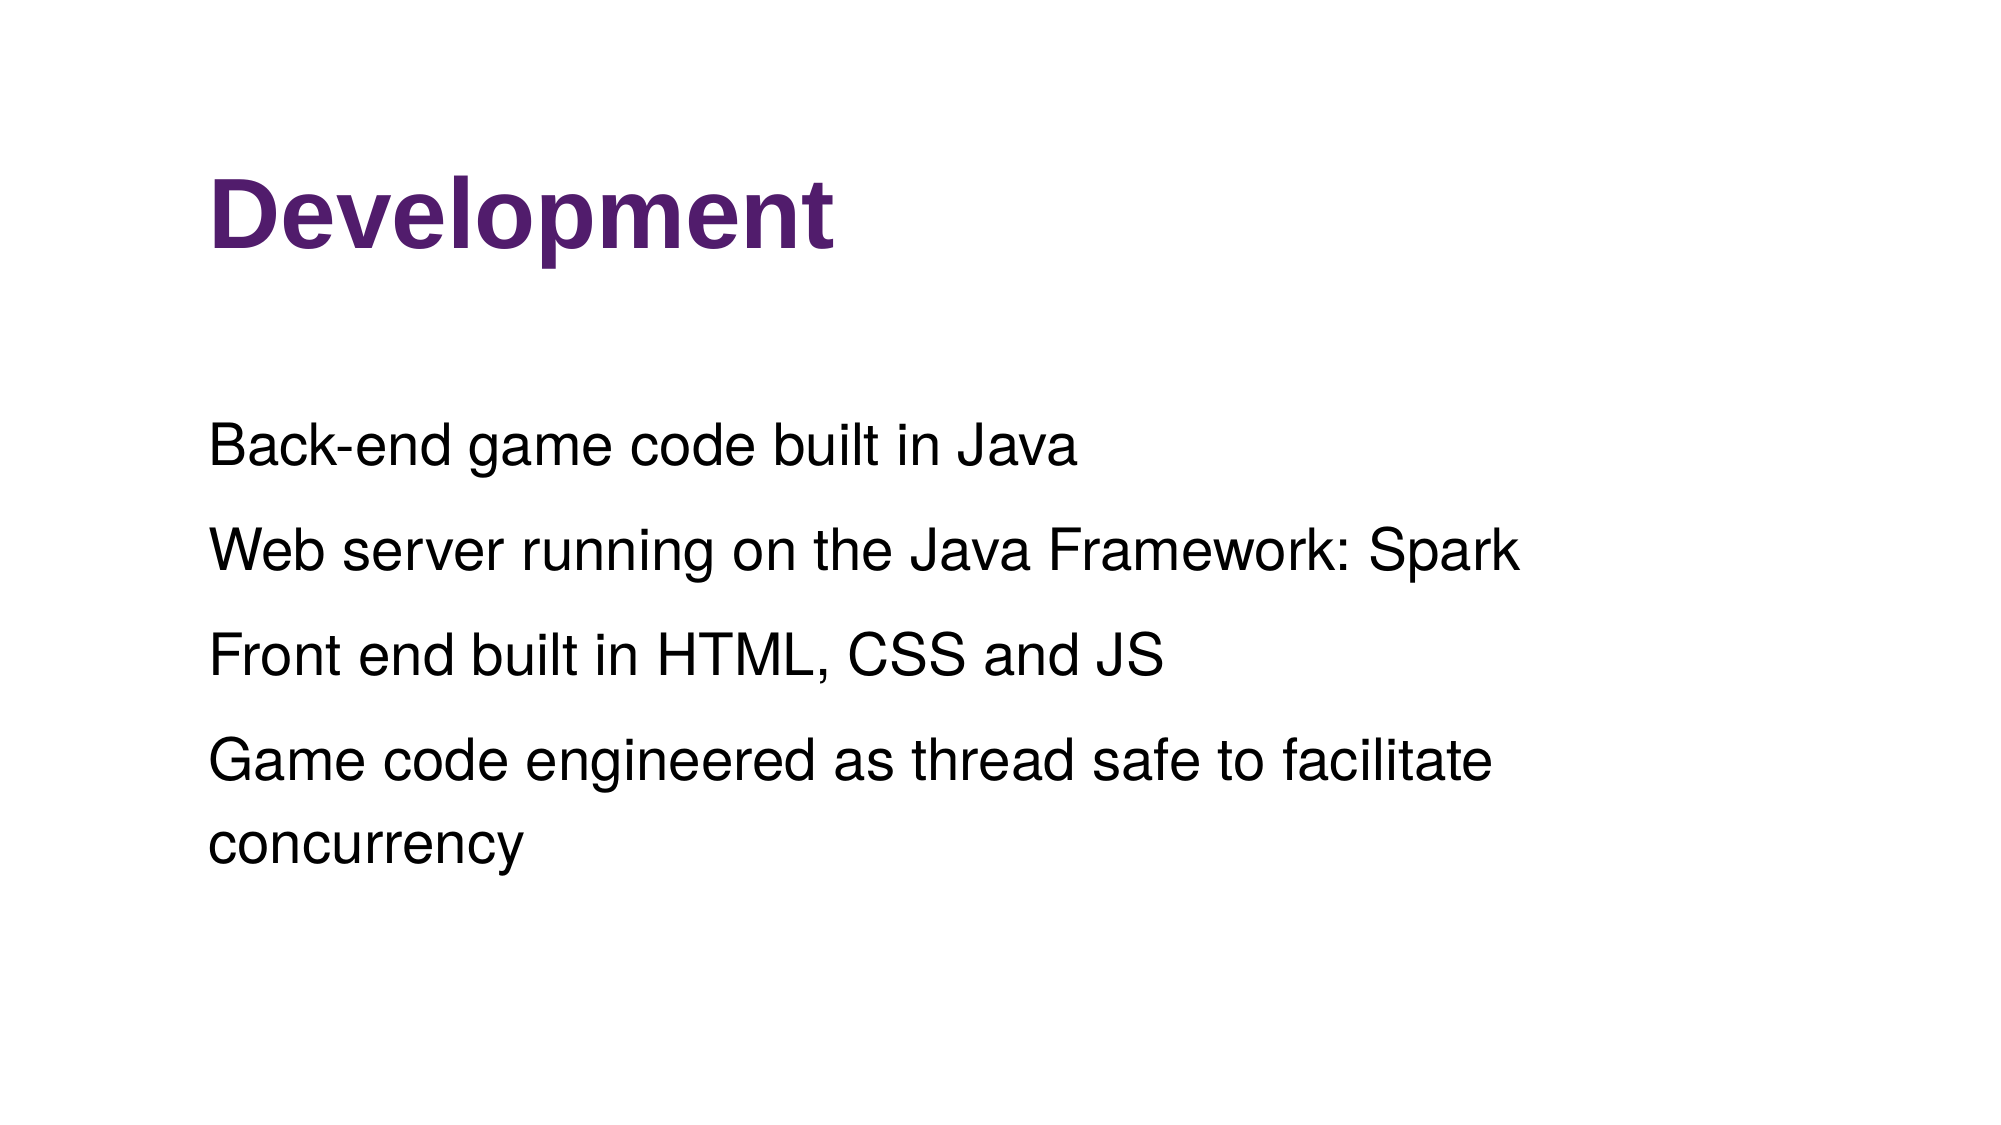

Development

Back-end game code built in Java
Web server running on the Java Framework: Spark
Front end built in HTML, CSS and JS
Game code engineered as thread safe to facilitate concurrency